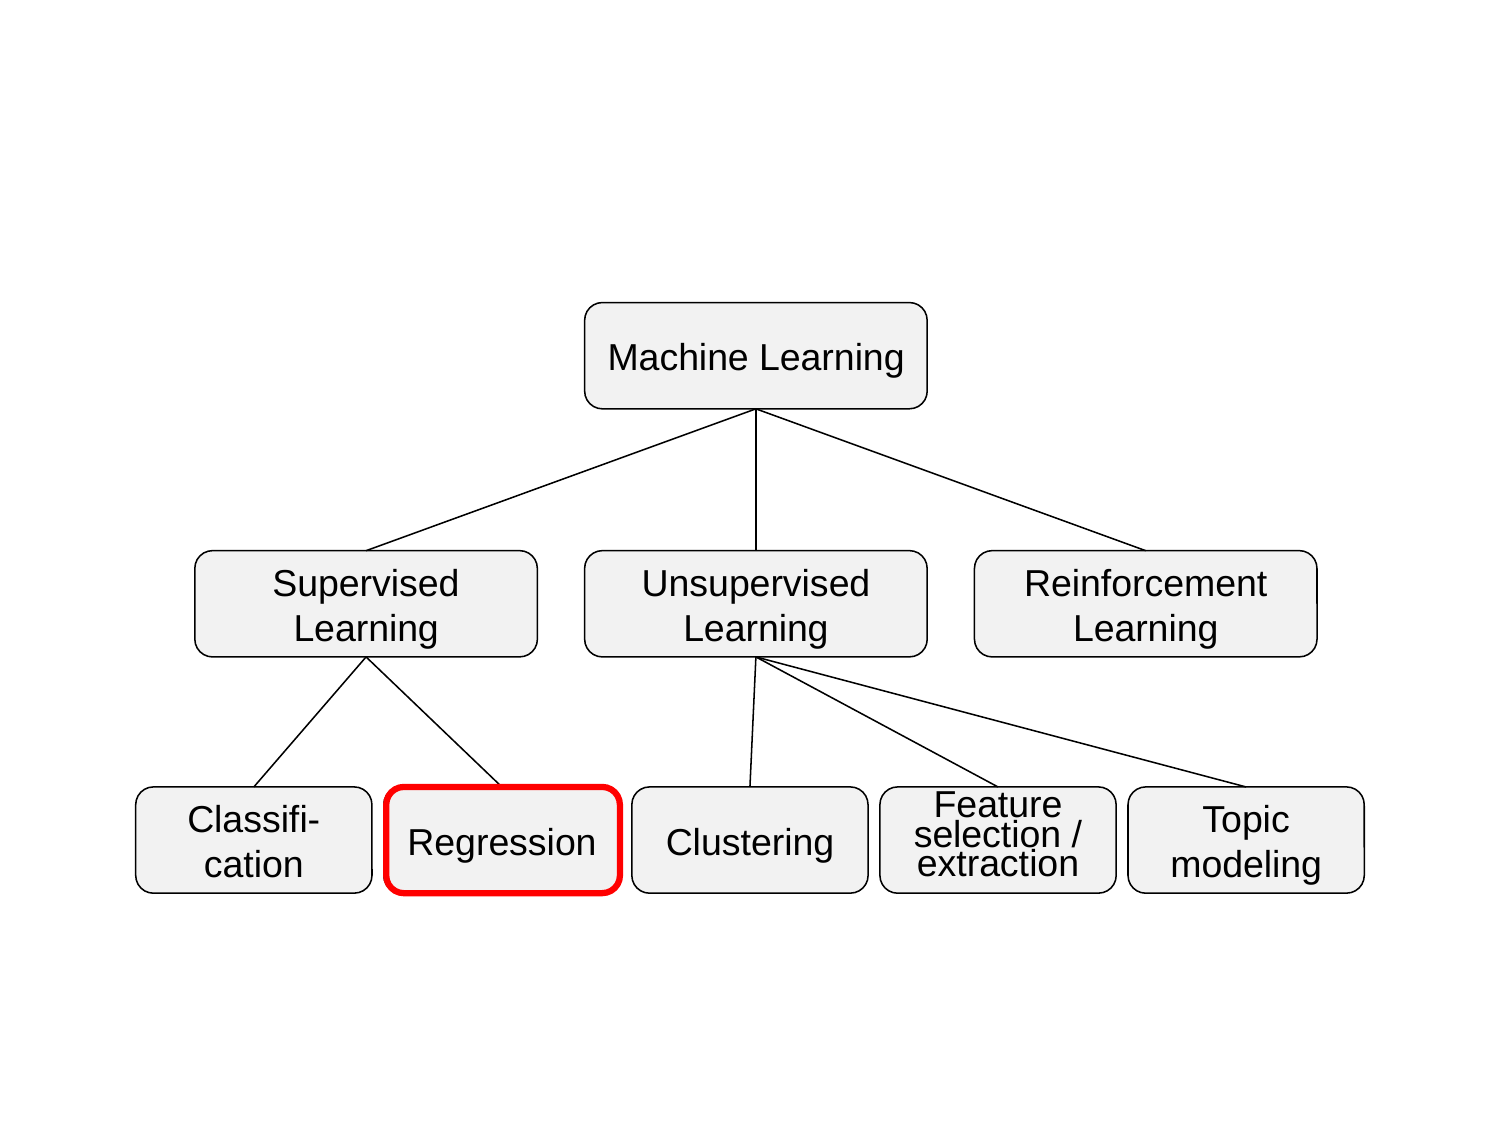

Machine Learning
Supervised Learning
Unsupervised Learning
Reinforcement Learning
Classifi-cation
Regression

Clustering
Feature selection / extraction
Topic modeling